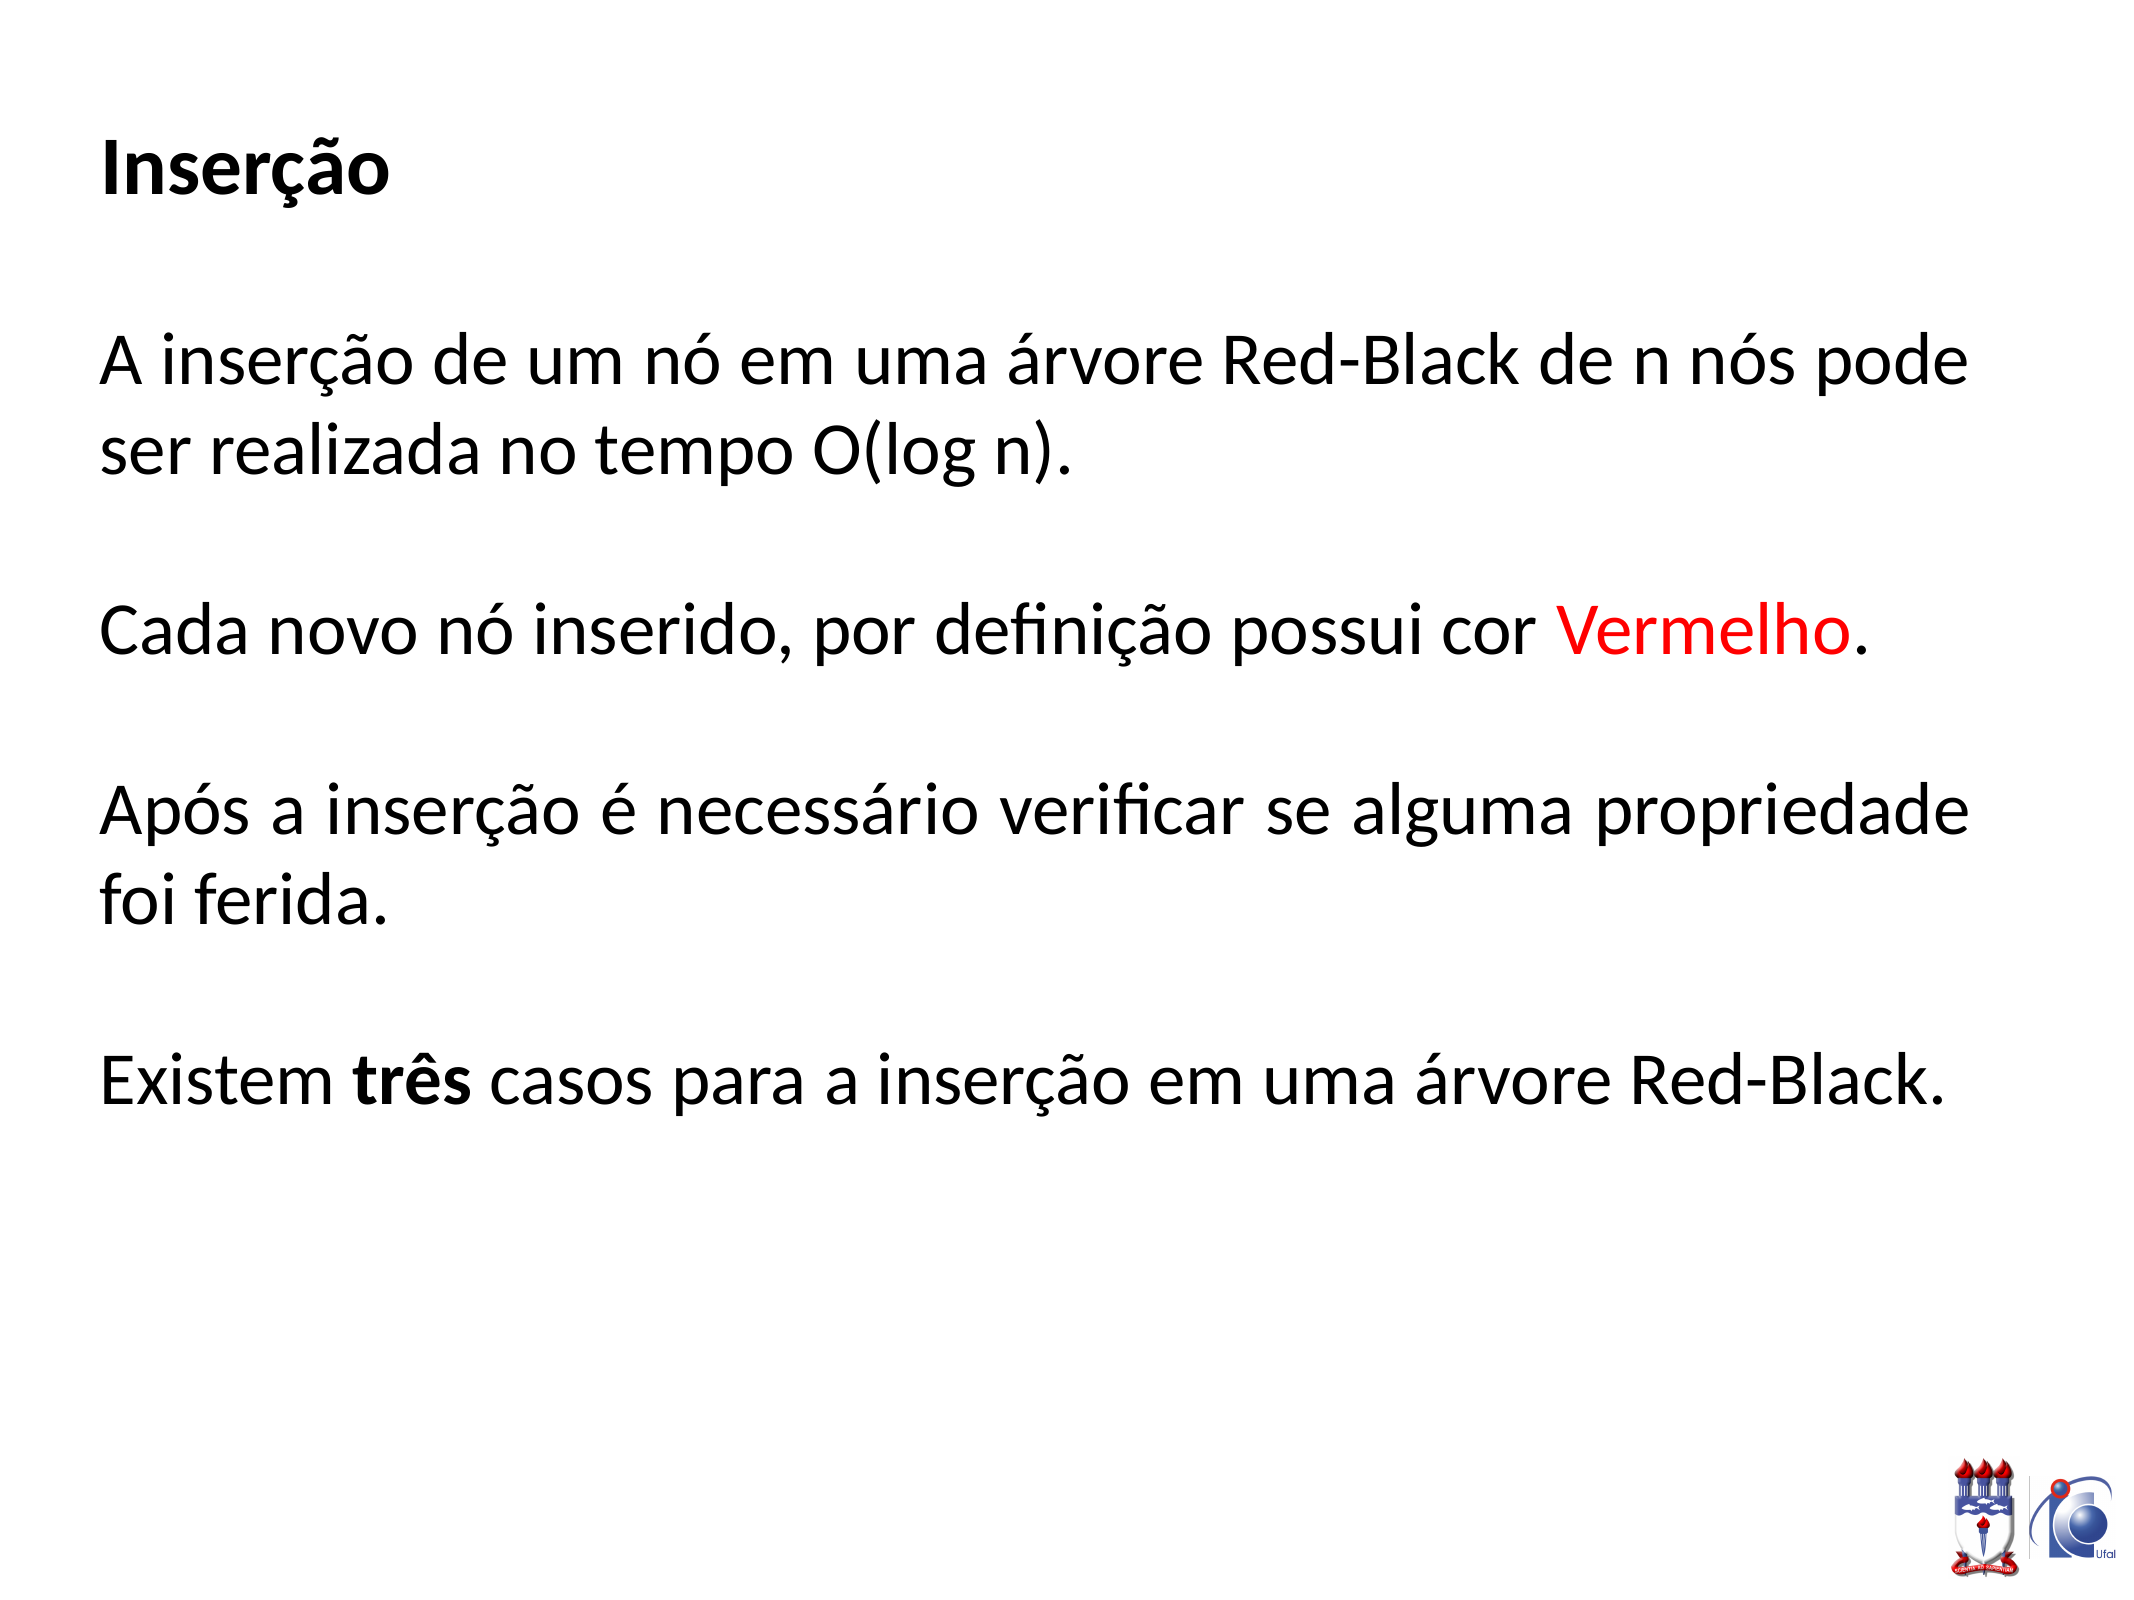

# Inserção
A inserção de um nó em uma árvore Red-Black de n nós pode ser realizada no tempo O(log n).

Cada novo nó inserido, por definição possui cor Vermelho.

Após a inserção é necessário verificar se alguma propriedade foi ferida.

Existem três casos para a inserção em uma árvore Red-Black.